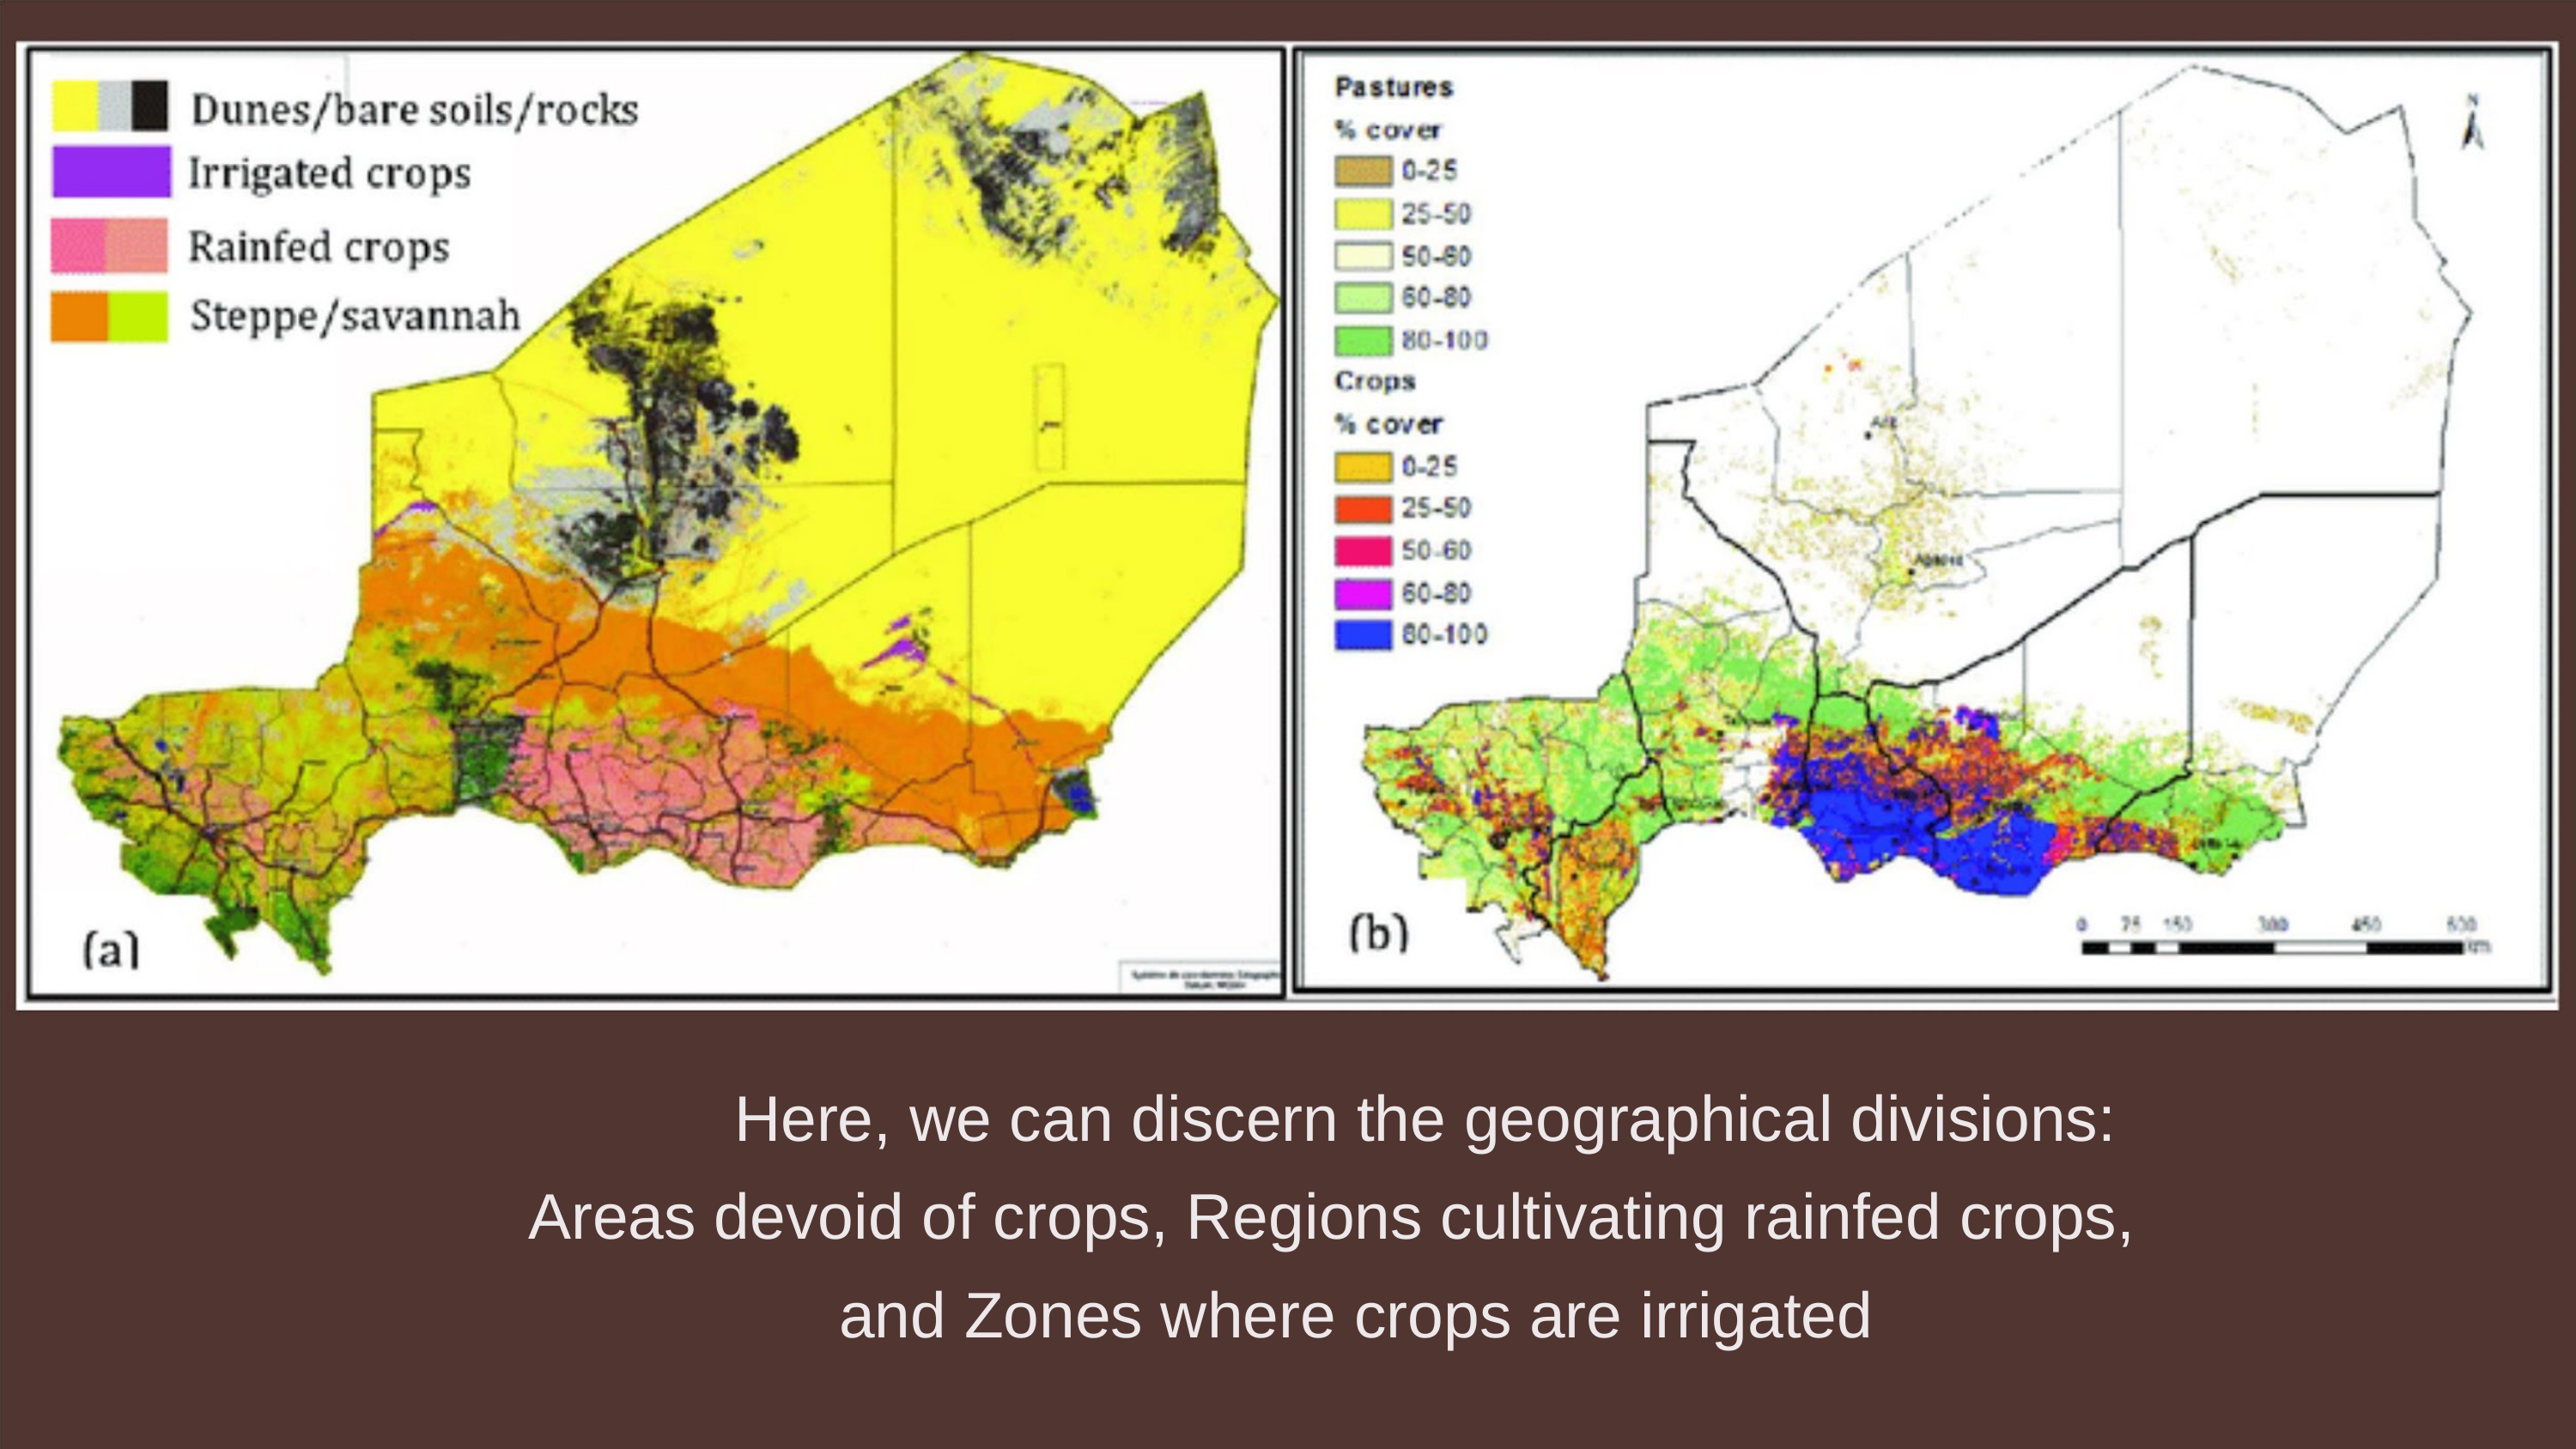

Here, we can discern the geographical divisions:
Areas devoid of crops, Regions cultivating rainfed crops,
and Zones where crops are irrigated